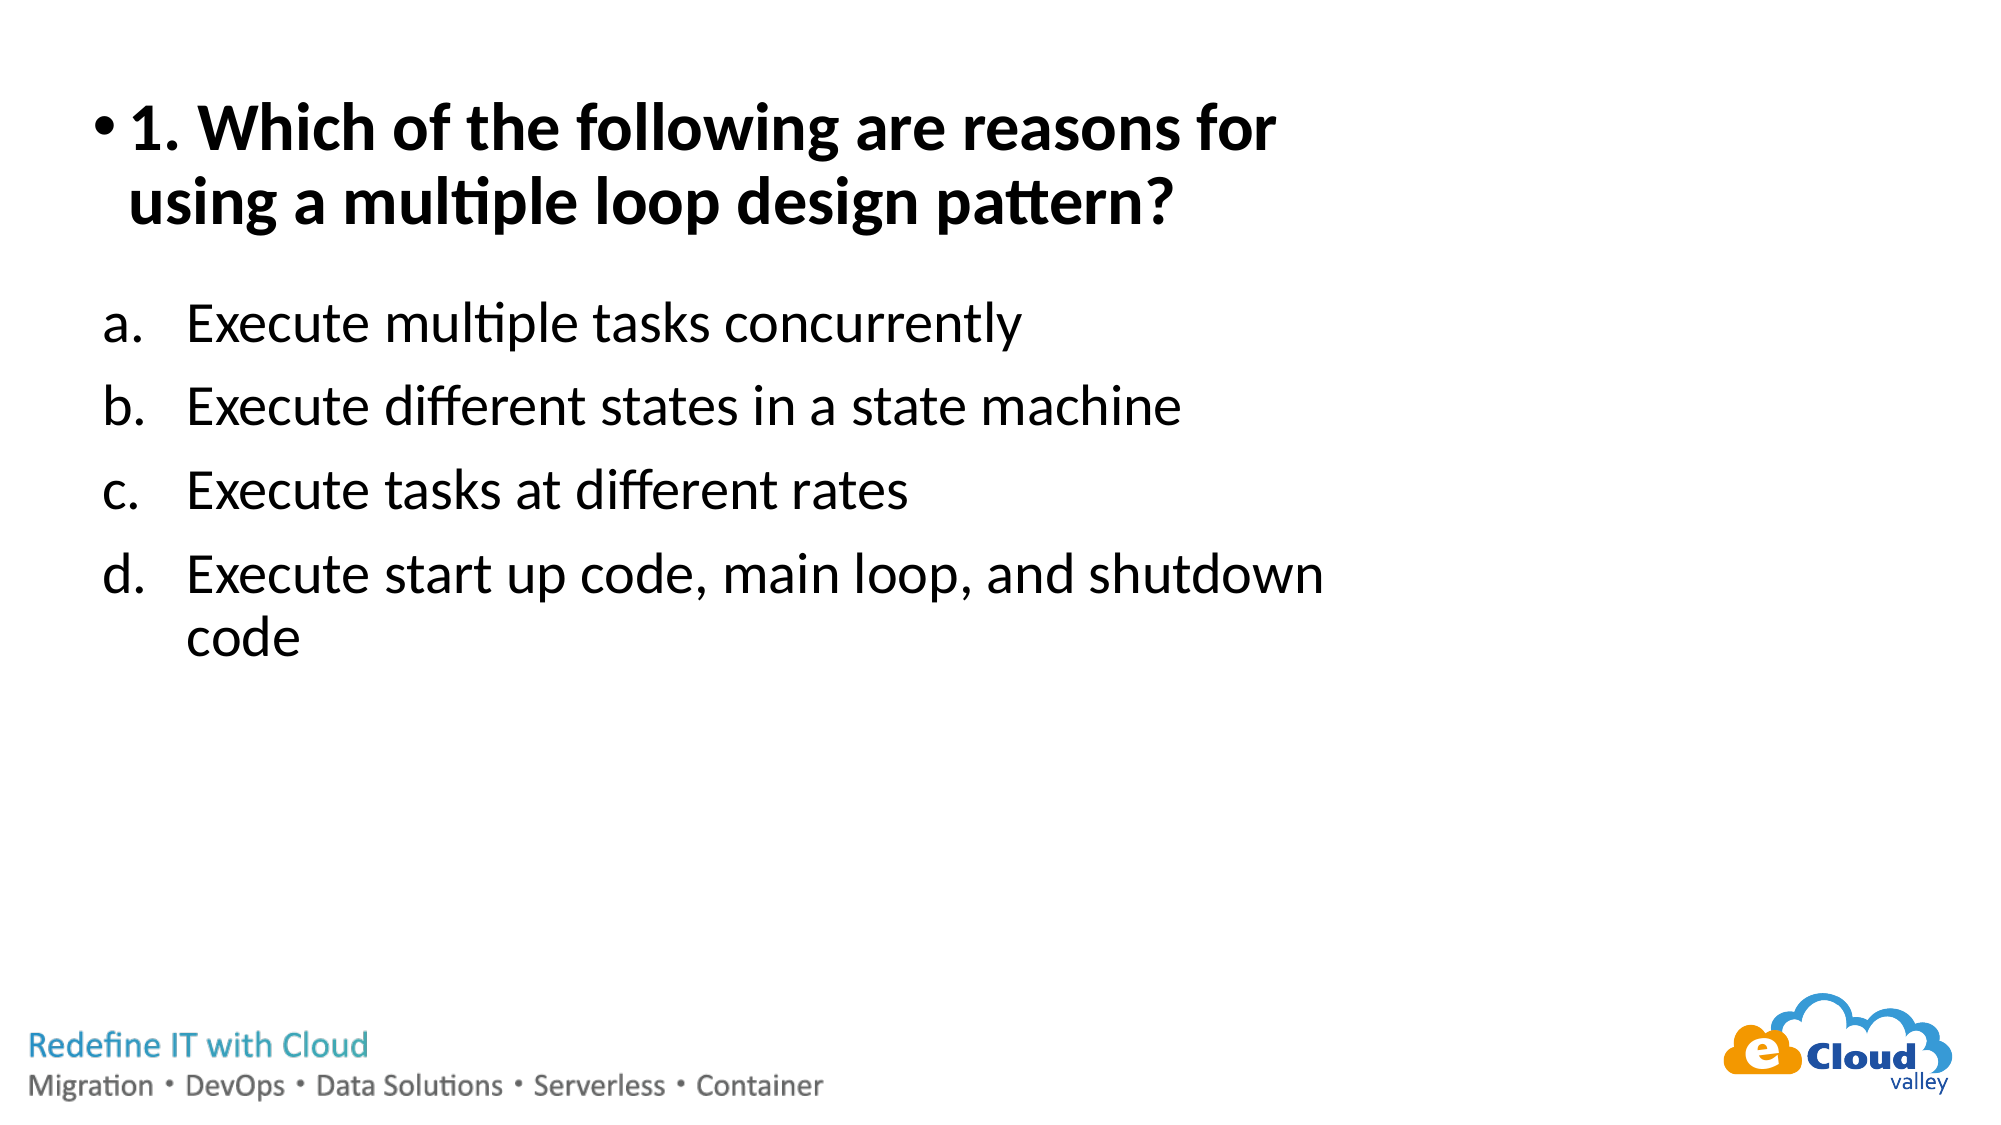

1. Which of the following are reasons for using a multiple loop design pattern?

Execute multiple tasks concurrently
Execute different states in a state machine
Execute tasks at different rates
Execute start up code, main loop, and shutdown code